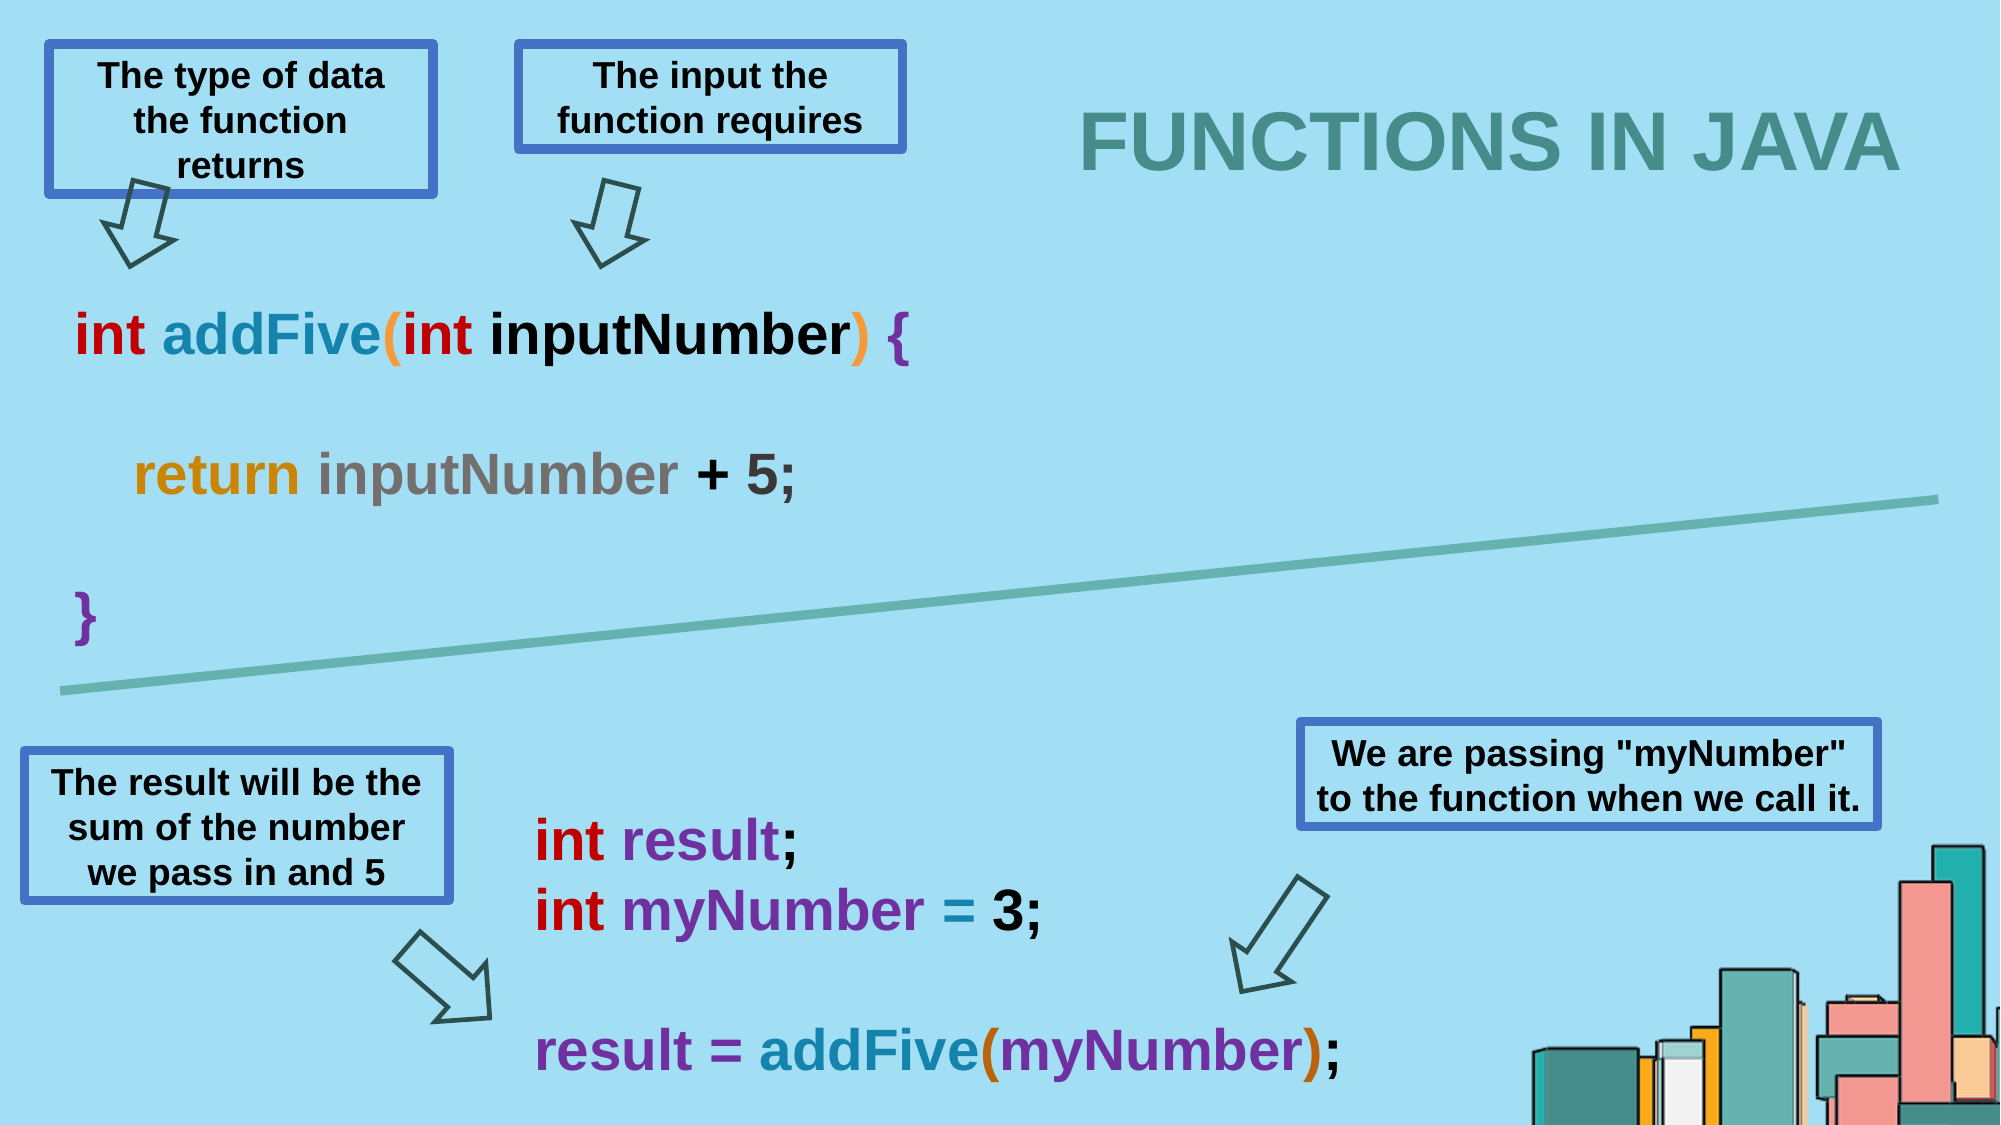

# Functions in java
The type of data the function returns
The input the function requires

int addFive(int inputNumber) {

 return inputNumber + 5;

}
We are passing "myNumber" to the function when we call it.
The result will be the sum of the number we pass in and 5
int result;
int myNumber = 3;

result = addFive(myNumber);